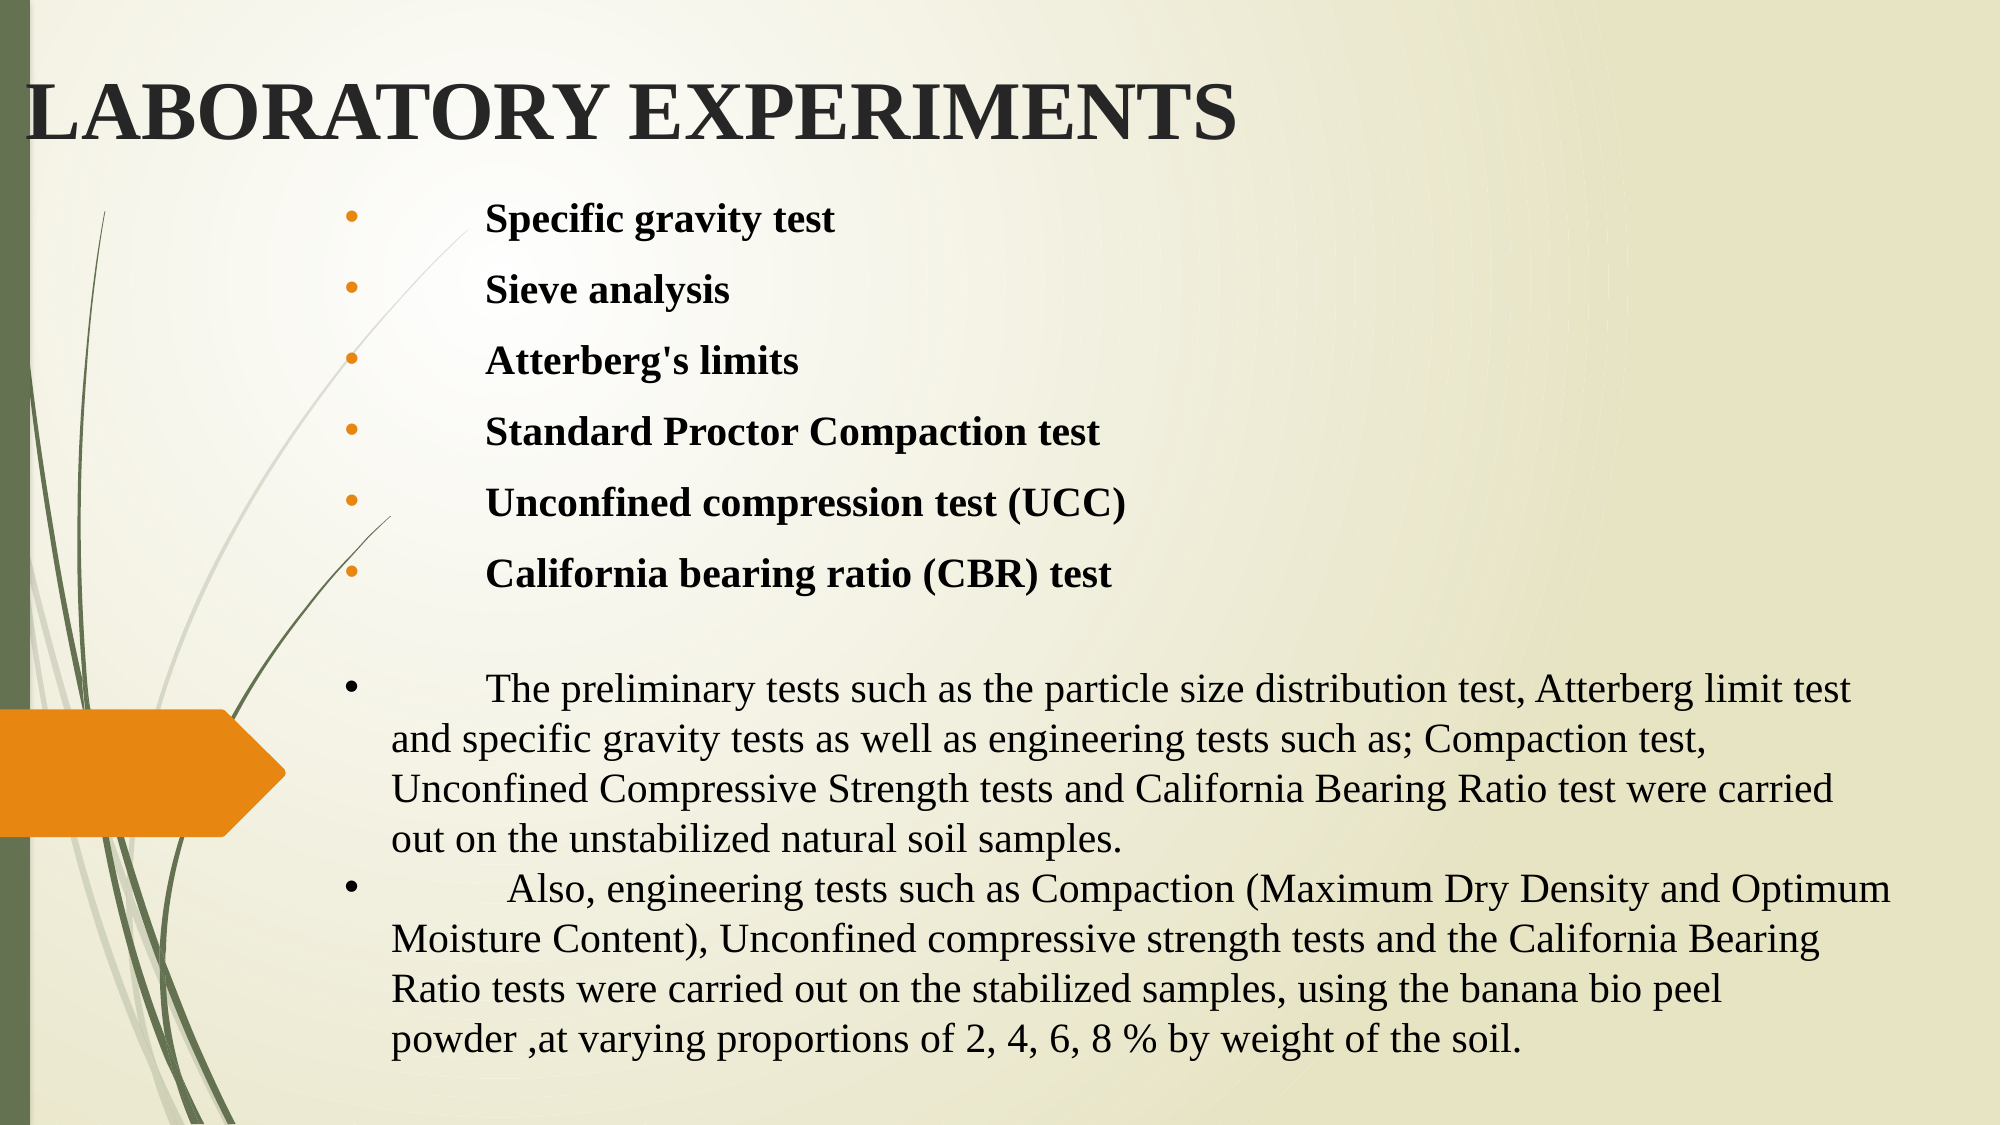

# LABORATORY EXPERIMENTS
Specific gravity test
Sieve analysis
Atterberg's limits
Standard Proctor Compaction test
Unconfined compression test (UCC)
California bearing ratio (CBR) test

         The preliminary tests such as the particle size distribution test, Atterberg limit test and specific gravity tests as well as engineering tests such as; Compaction test, Unconfined Compressive Strength tests and California Bearing Ratio test were carried out on the unstabilized natural soil samples.
           Also, engineering tests such as Compaction (Maximum Dry Density and Optimum Moisture Content), Unconfined compressive strength tests and the California Bearing Ratio tests were carried out on the stabilized samples, using the banana bio peel powder ,at varying proportions of 2, 4, 6, 8 % by weight of the soil.